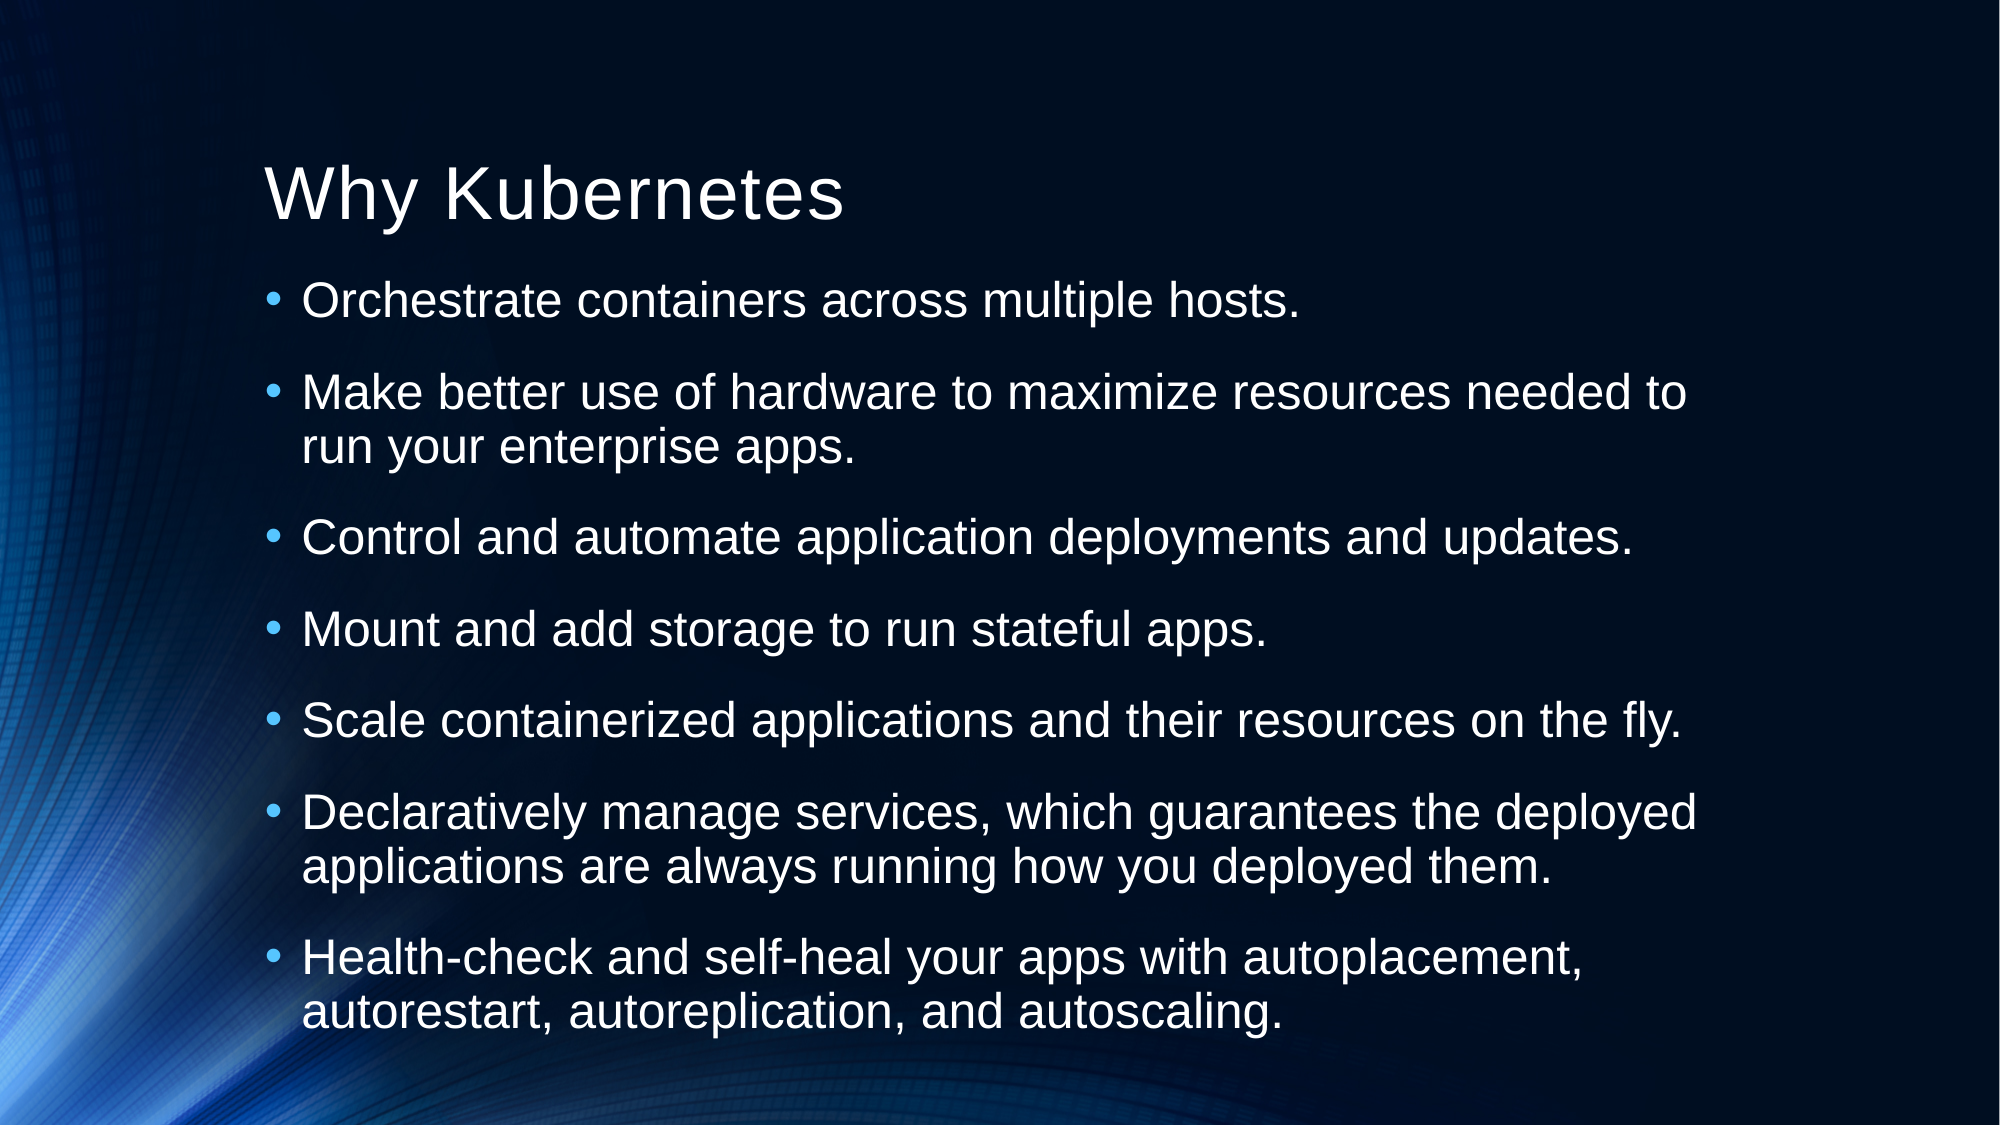

# Why Kubernetes
Orchestrate containers across multiple hosts.
Make better use of hardware to maximize resources needed to run your enterprise apps.
Control and automate application deployments and updates.
Mount and add storage to run stateful apps.
Scale containerized applications and their resources on the fly.
Declaratively manage services, which guarantees the deployed applications are always running how you deployed them.
Health-check and self-heal your apps with autoplacement, autorestart, autoreplication, and autoscaling.